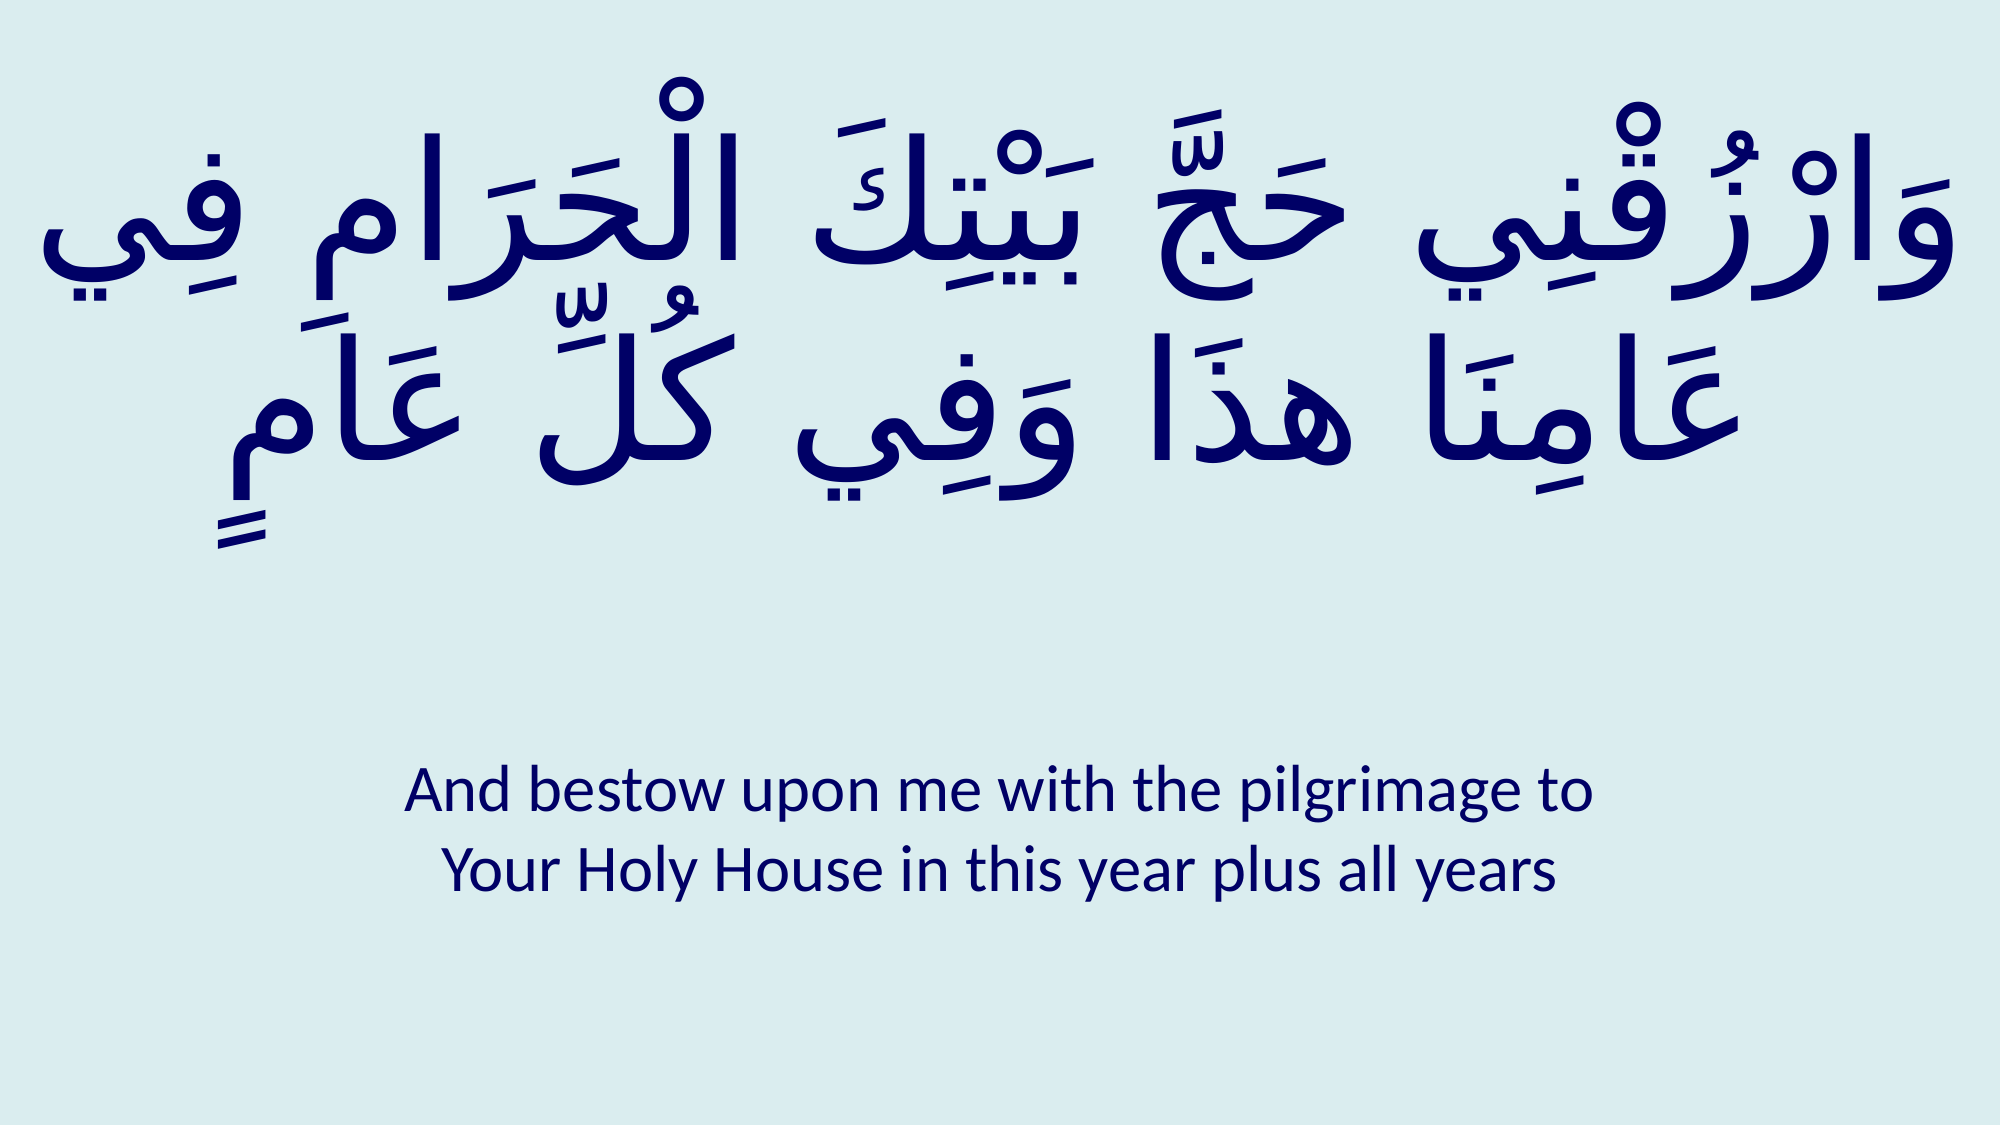

# وَارْزُقْنِي حَجَّ بَيْتِكَ الْحَرَامِ فِي عَامِنَا هذَا وَفِي كُلِّ عَامٍ
And bestow upon me with the pilgrimage to Your Holy House in this year plus all years